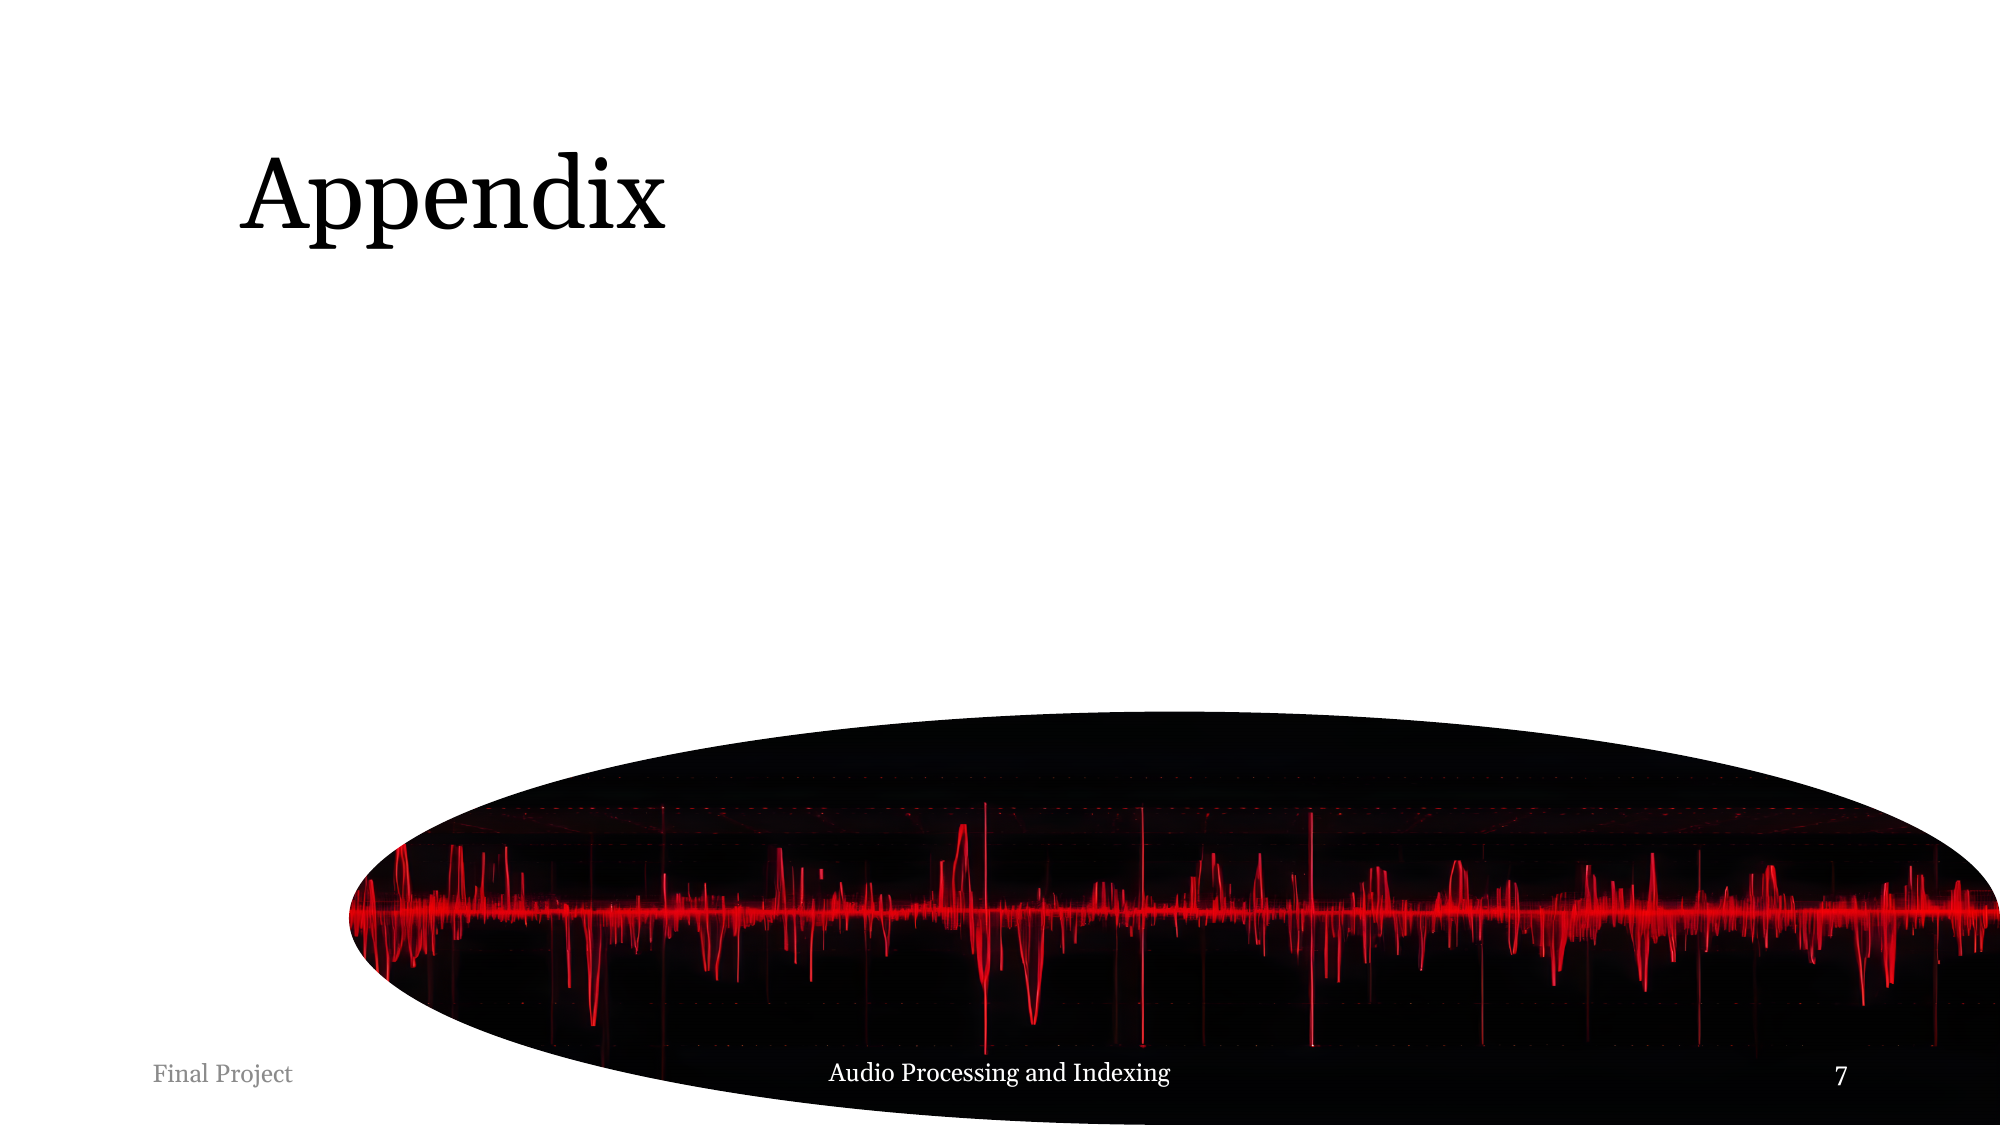

# Appendix
Final Project
Audio Processing and Indexing
7